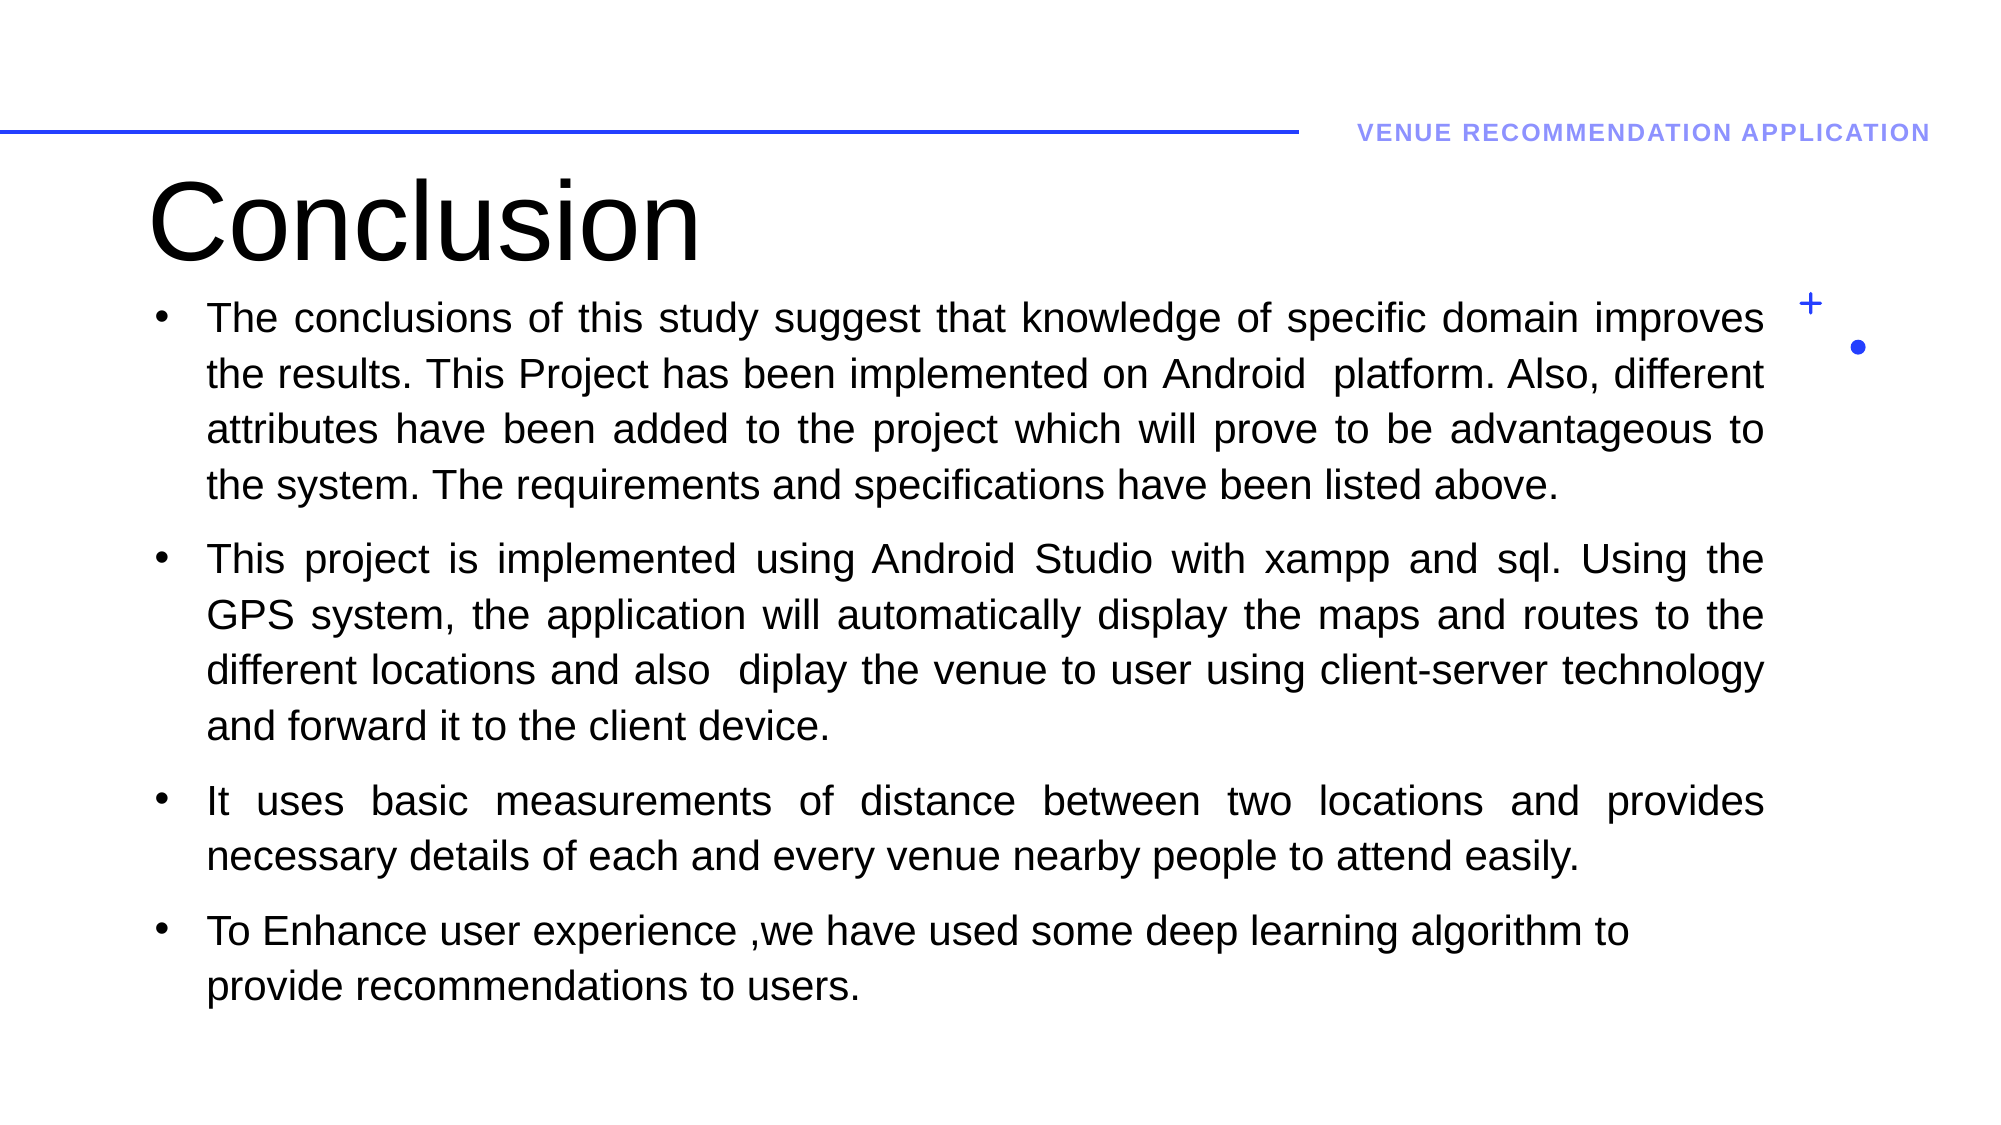

Venue Recommendation application

# Conclusion
The conclusions of this study suggest that knowledge of specific domain improves the results. This Project has been implemented on Android  platform. Also, different attributes have been added to the project which will prove to be advantageous to the system. The requirements and specifications have been listed above.
This project is implemented using Android Studio with xampp and sql. Using the GPS system, the application will automatically display the maps and routes to the different locations and also  diplay the venue to user using client-server technology and forward it to the client device.
It uses basic measurements of distance between two locations and provides necessary details of each and every venue nearby people to attend easily.
To Enhance user experience ,we have used some deep learning algorithm to provide recommendations to users.
22